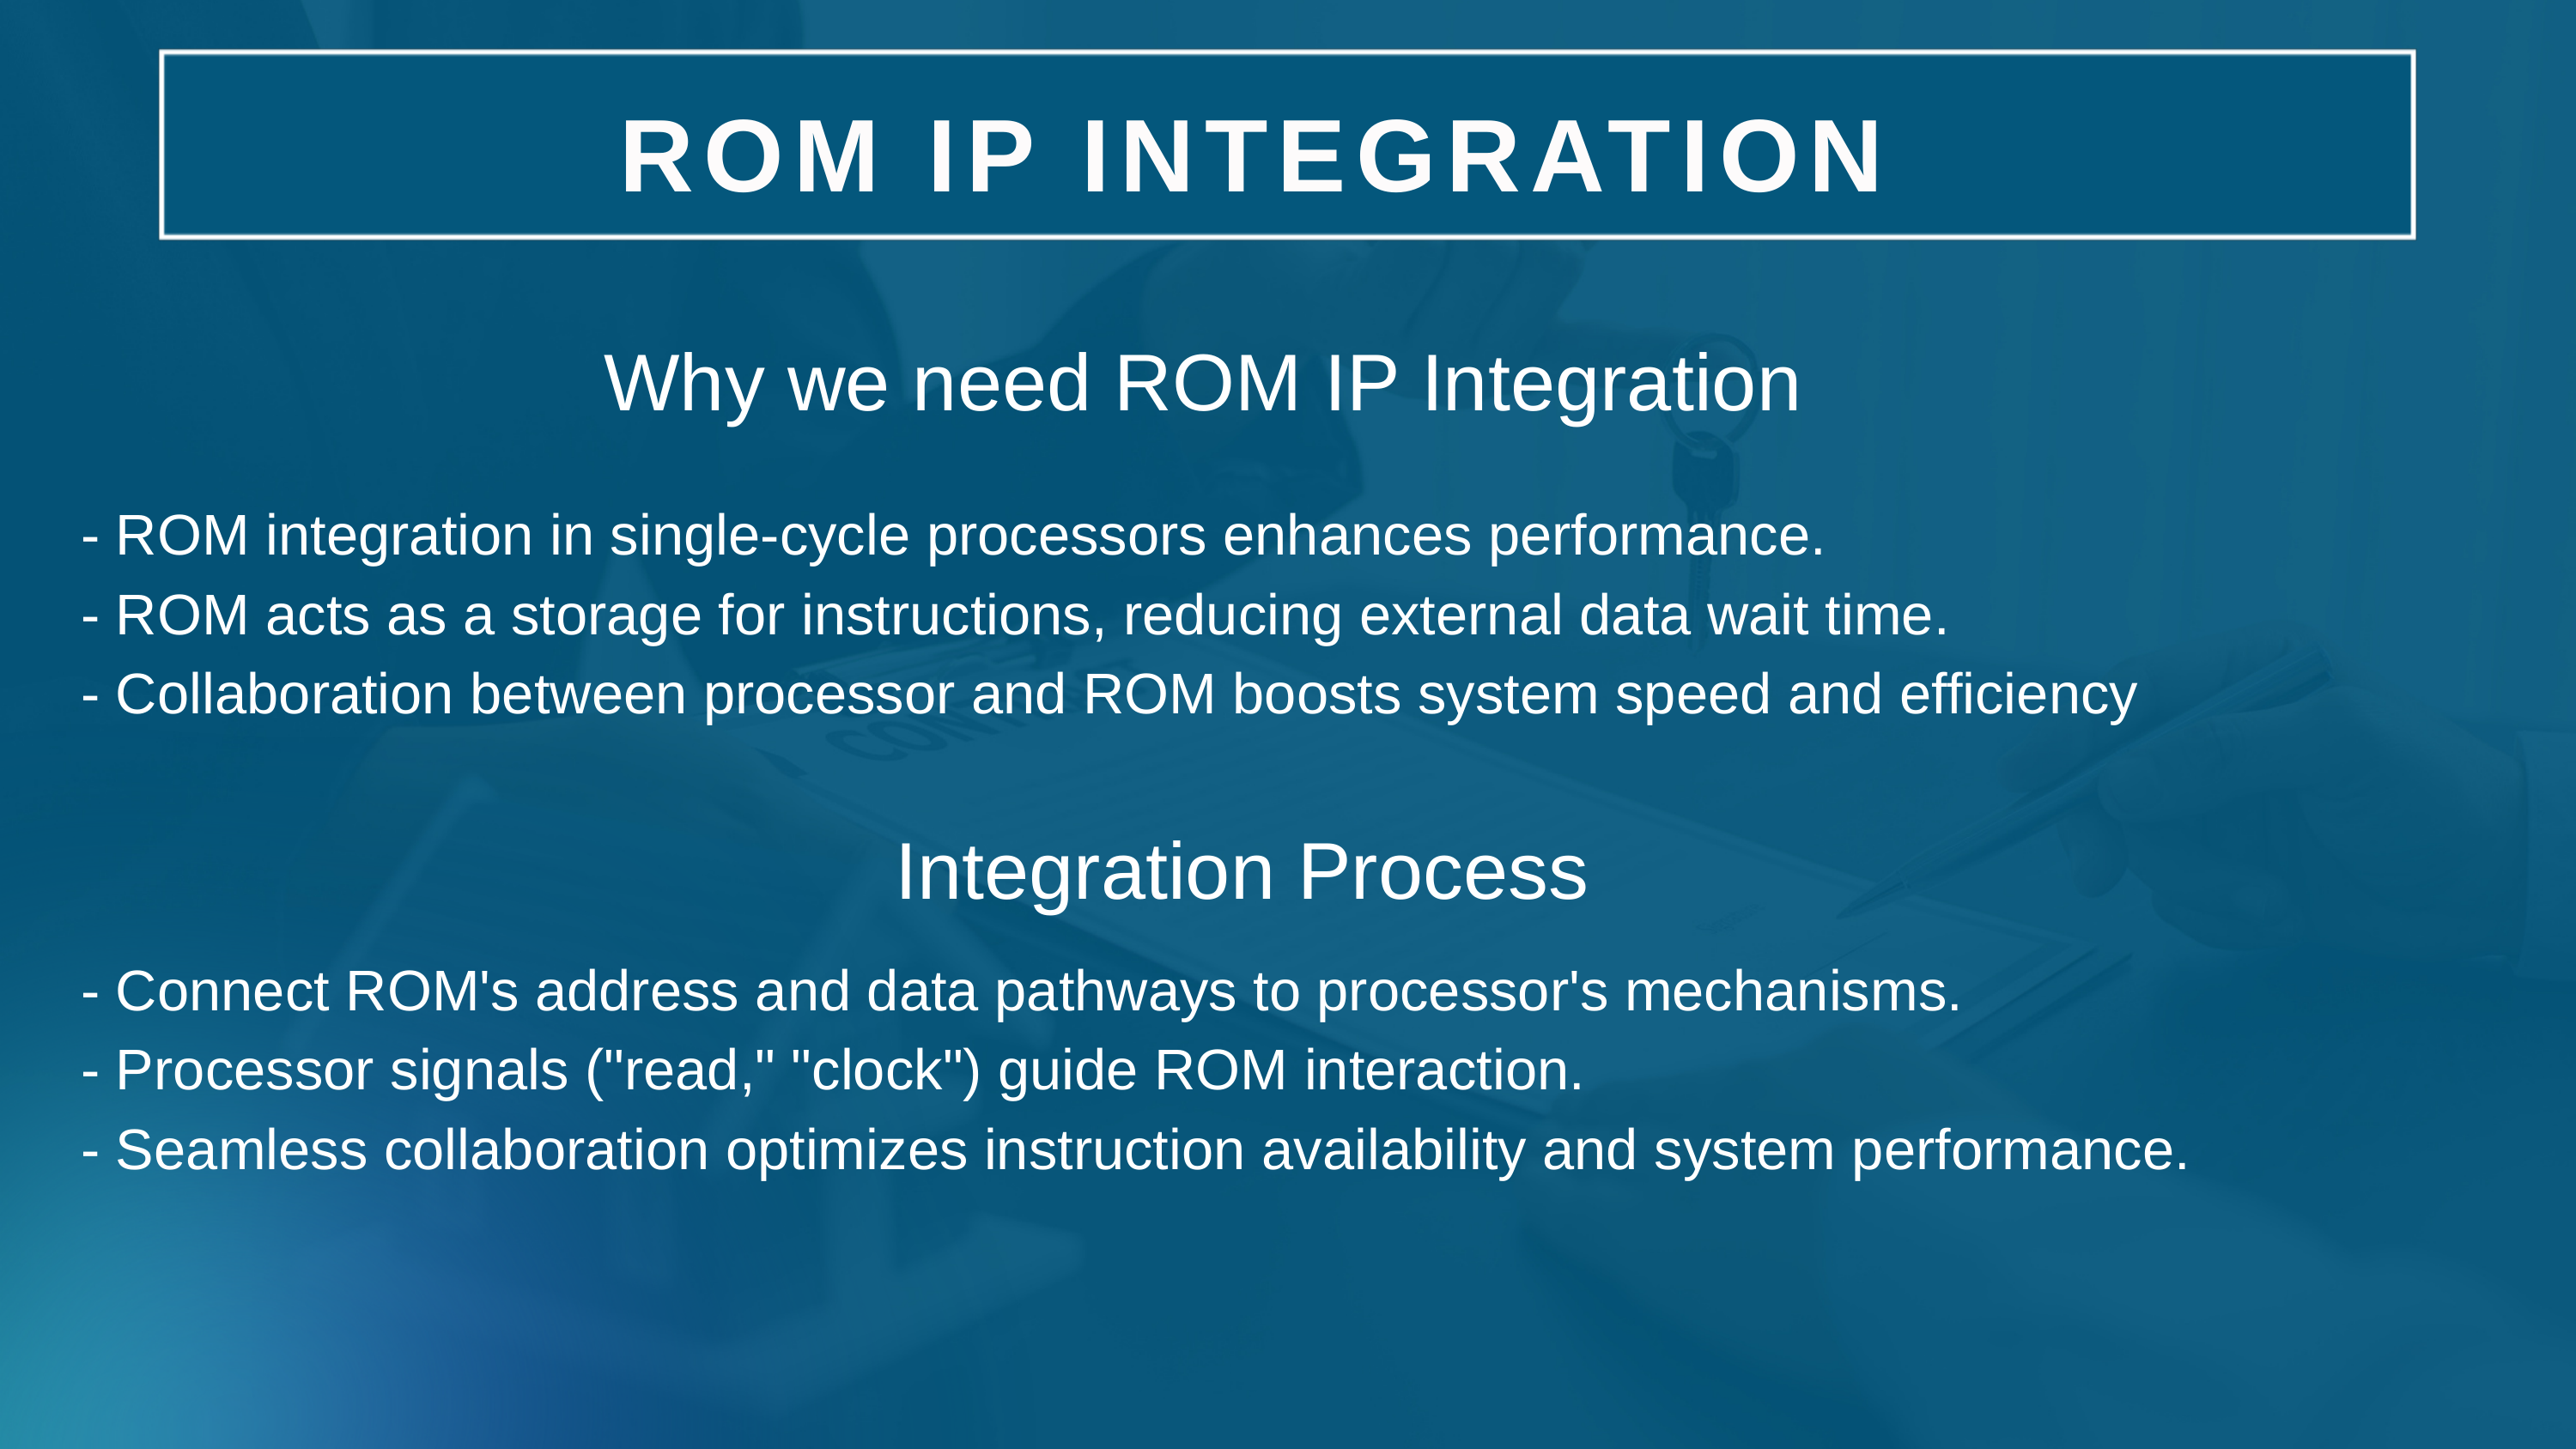

ROM IP INTEGRATION
Why we need ROM IP Integration
- ROM integration in single-cycle processors enhances performance.
- ROM acts as a storage for instructions, reducing external data wait time.
- Collaboration between processor and ROM boosts system speed and efficiency

Integration Process
- Connect ROM's address and data pathways to processor's mechanisms.
- Processor signals ("read," "clock") guide ROM interaction.
- Seamless collaboration optimizes instruction availability and system performance.